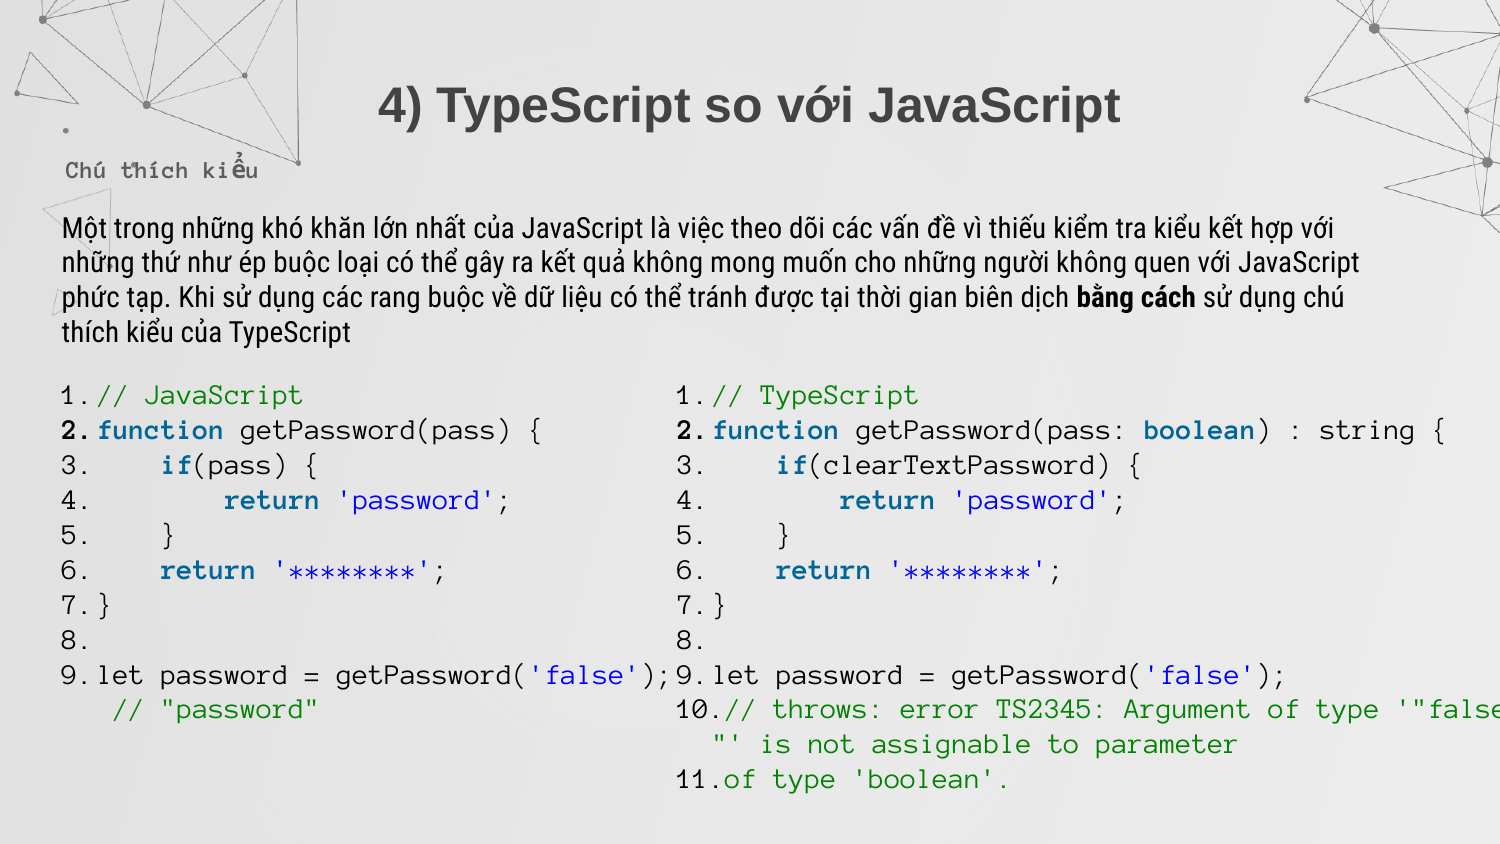

# 4) TypeScript so với JavaScript
Chú thích kiểu
Một trong những khó khăn lớn nhất của JavaScript là việc theo dõi các vấn đề vì thiếu kiểm tra kiểu kết hợp với những thứ như ép buộc loại có thể gây ra kết quả không mong muốn cho những người không quen với JavaScript phức tạp. Khi sử dụng các rang buộc về dữ liệu có thể tránh được tại thời gian biên dịch bằng cách sử dụng chú thích kiểu của TypeScript
// JavaScript
function getPassword(pass) {
    if(pass) {
        return 'password';
    }
    return '********';
}

let password = getPassword('false'); // "password"
// TypeScript
function getPassword(pass: boolean) : string {
    if(clearTextPassword) {
        return 'password';
    }
    return '********';
}

let password = getPassword('false');
// throws: error TS2345: Argument of type '"false"' is not assignable to parameter
of type 'boolean'.